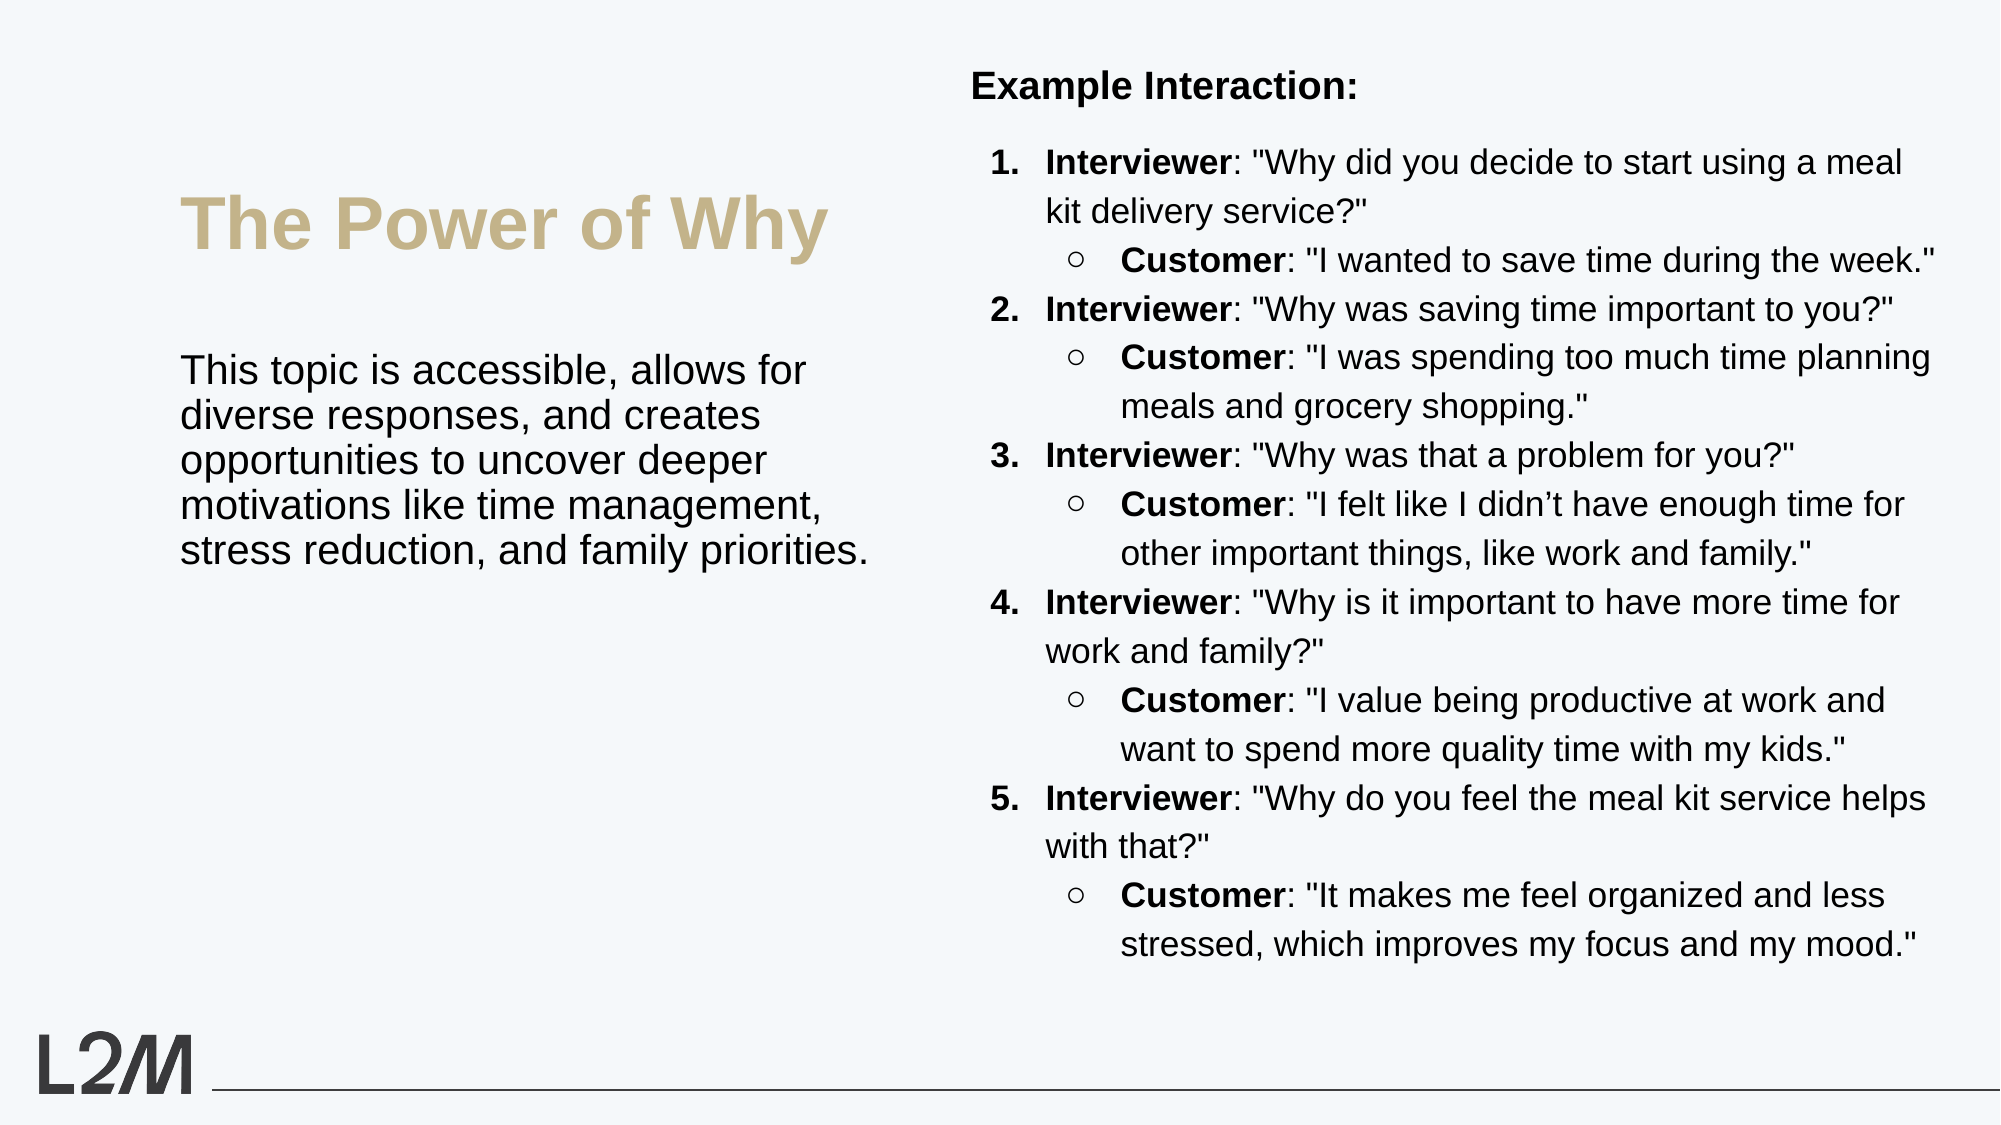

Example Interaction:
Interviewer: "Why did you decide to start using a meal kit delivery service?"
Customer: "I wanted to save time during the week."
Interviewer: "Why was saving time important to you?"
Customer: "I was spending too much time planning meals and grocery shopping."
Interviewer: "Why was that a problem for you?"
Customer: "I felt like I didn’t have enough time for other important things, like work and family."
Interviewer: "Why is it important to have more time for work and family?"
Customer: "I value being productive at work and want to spend more quality time with my kids."
Interviewer: "Why do you feel the meal kit service helps with that?"
Customer: "It makes me feel organized and less stressed, which improves my focus and my mood."
The Power of Why
This topic is accessible, allows for diverse responses, and creates opportunities to uncover deeper motivations like time management, stress reduction, and family priorities.